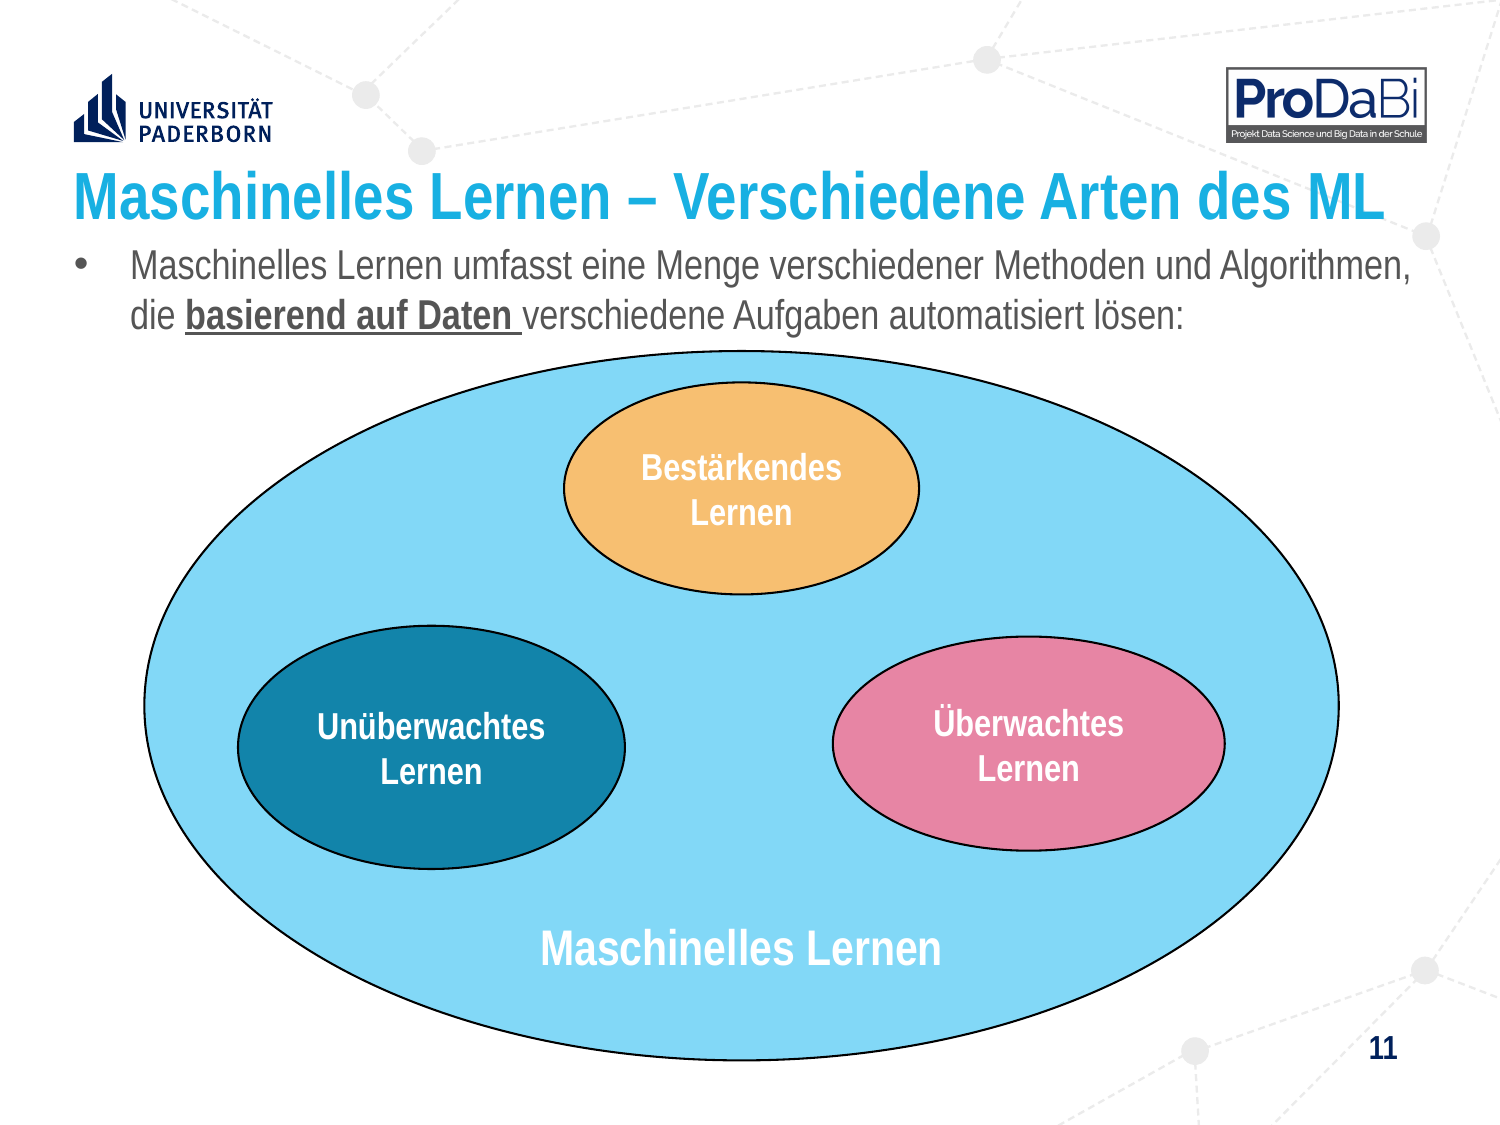

# Maschinelles Lernen – Verschiedene Arten des ML

Maschinelles Lernen umfasst eine Menge verschiedener Methoden und Algorithmen, die basierend auf Daten verschiedene Aufgaben automatisiert lösen:

Maschinelles Lernen

Bestärkendes Lernen

Unüberwachtes Lernen

Überwachtes Lernen

11